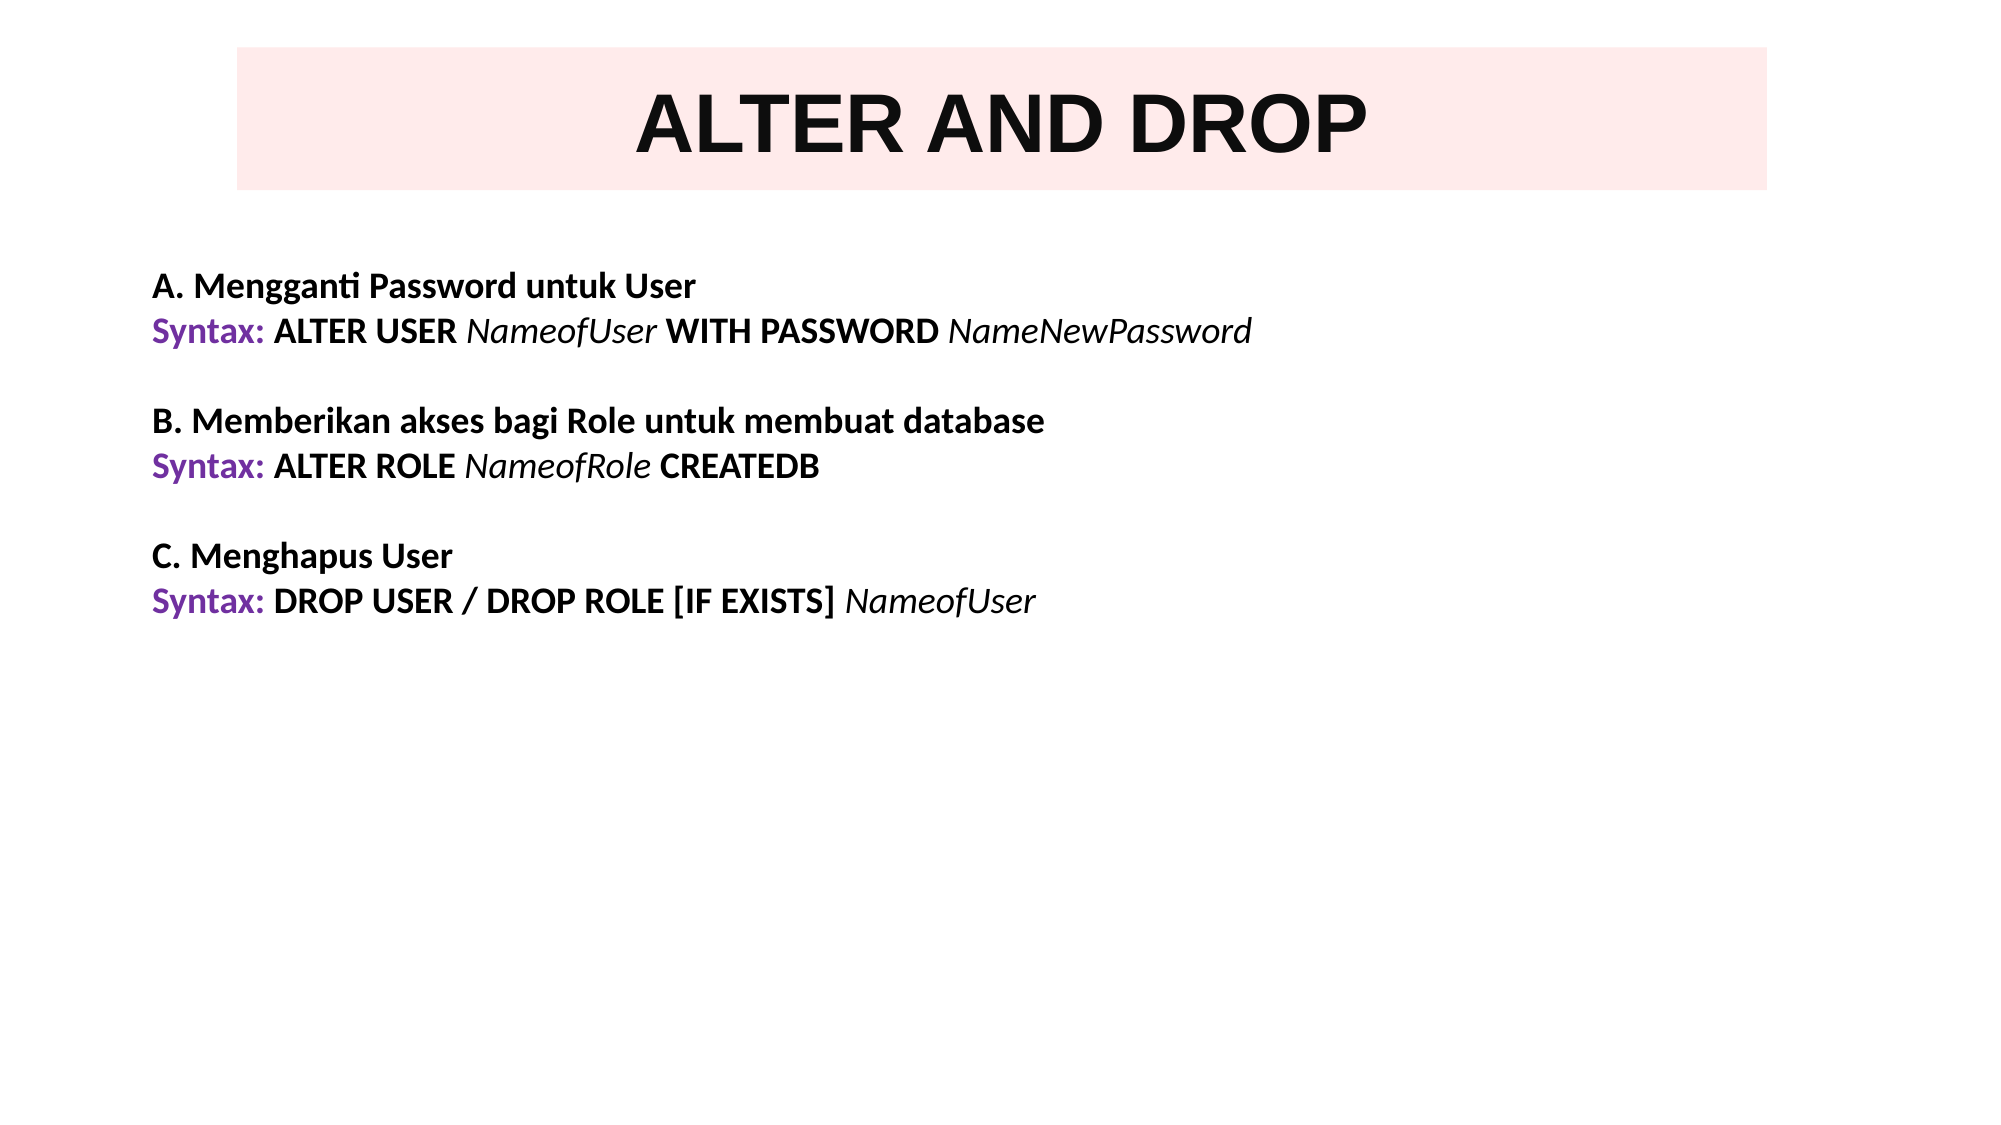

ALTER AND DROP
A. Mengganti Password untuk User
Syntax: ALTER USER NameofUser WITH PASSWORD NameNewPassword

B. Memberikan akses bagi Role untuk membuat database
Syntax: ALTER ROLE NameofRole CREATEDB

C. Menghapus User
Syntax: DROP USER / DROP ROLE [IF EXISTS] NameofUser